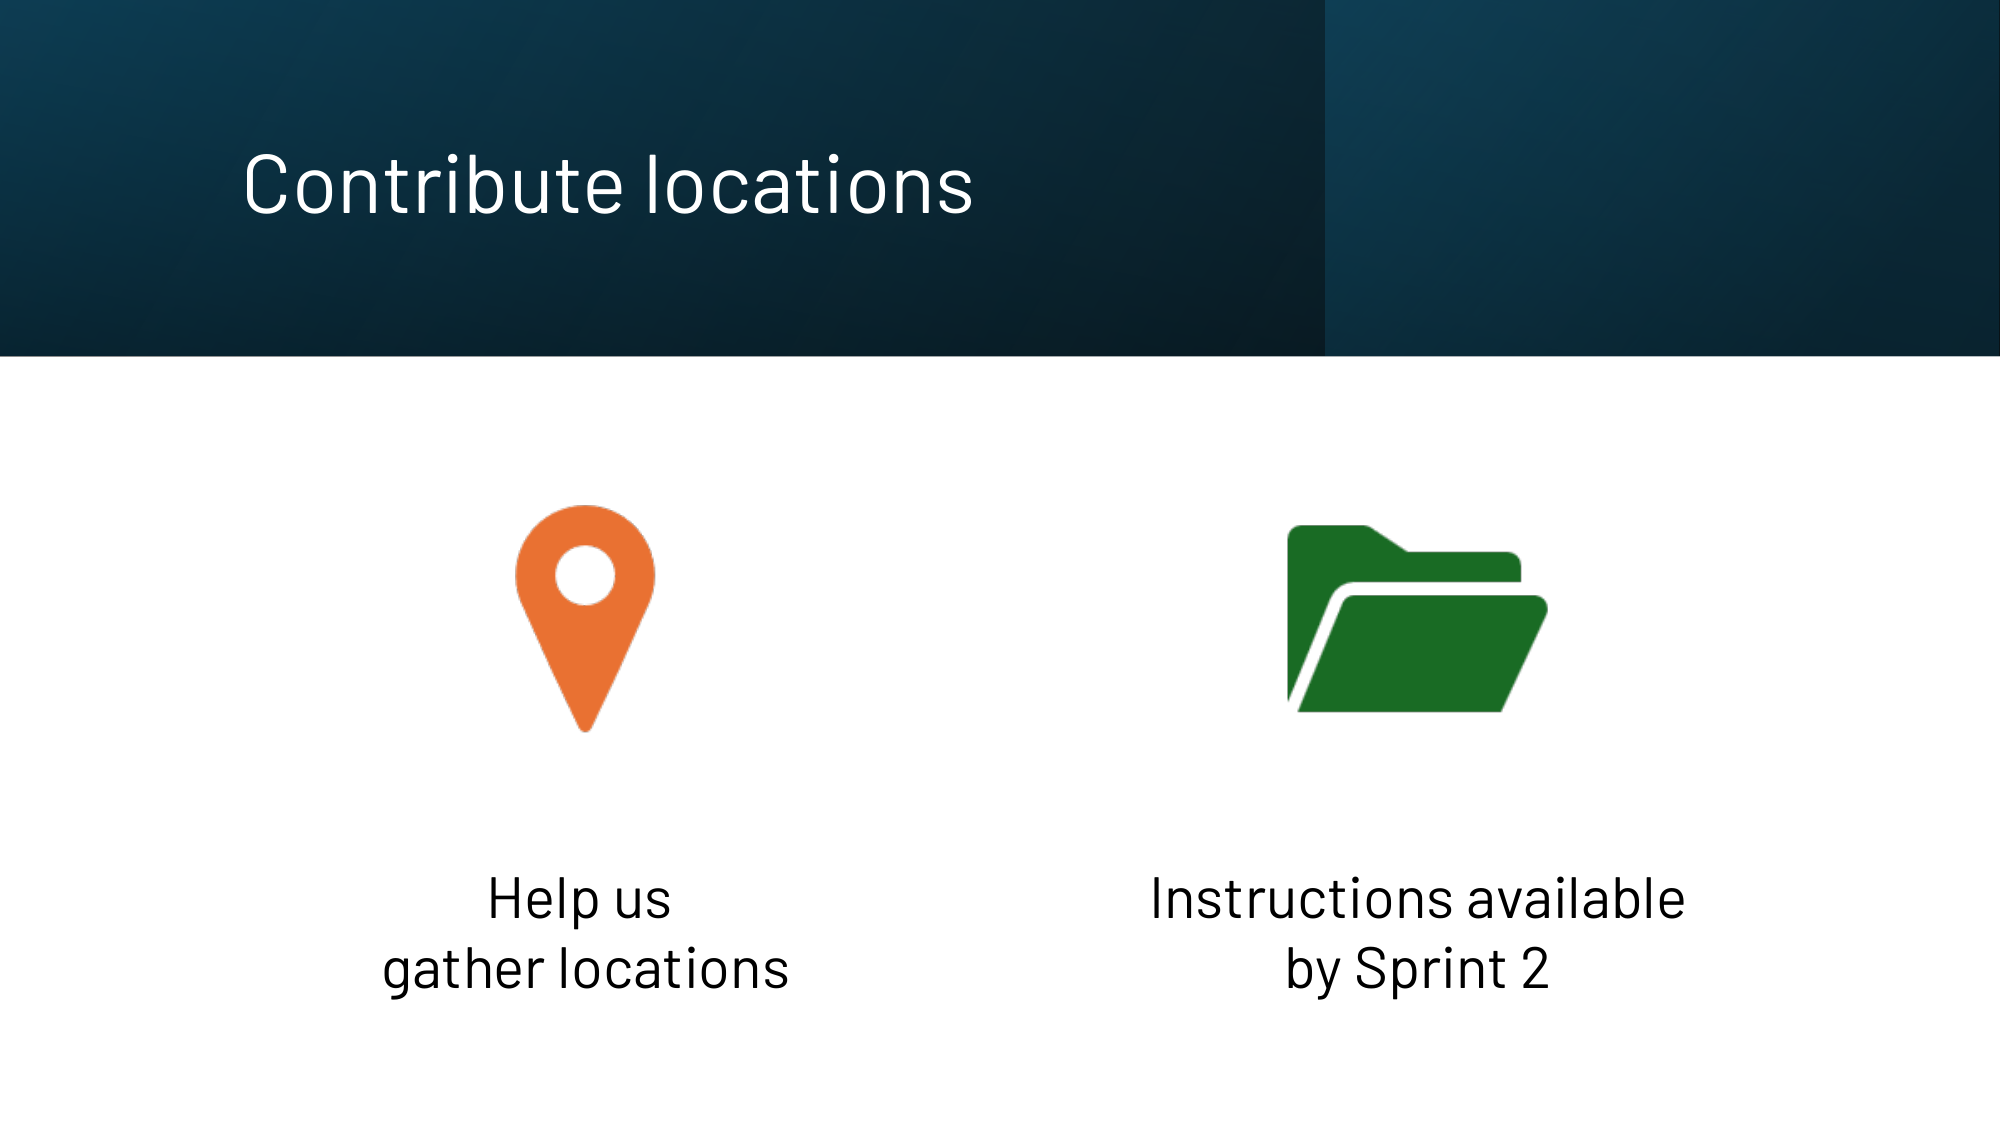

# Contribute locations
Help us
gather locations
Instructions available
by Sprint 2